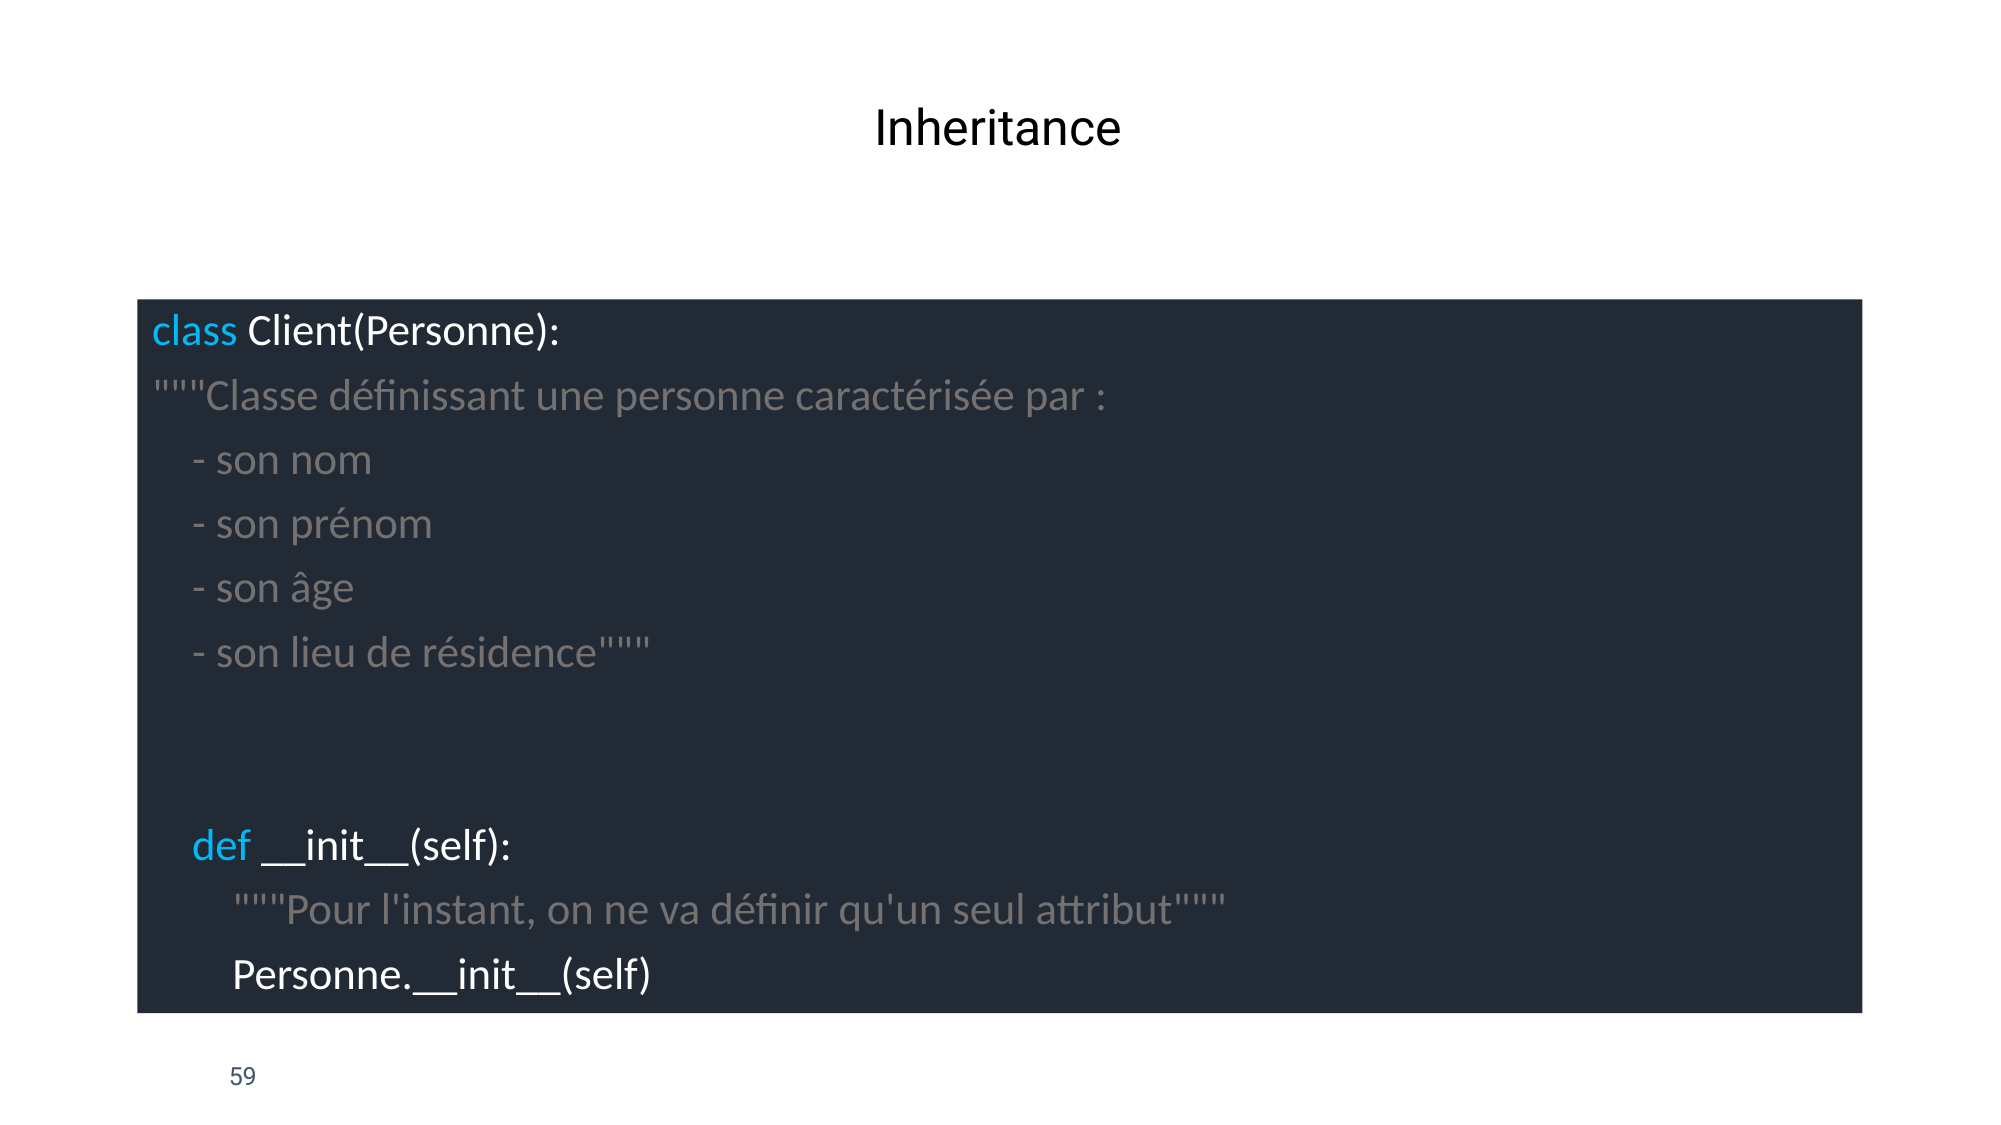

Inheritance

class Client(Personne):
"""Classe définissant une personne caractérisée par :
    - son nom
    - son prénom
    - son âge
    - son lieu de résidence"""

    def __init__(self):
        """Pour l'instant, on ne va définir qu'un seul attribut"""
        Personne.__init__(self)

59